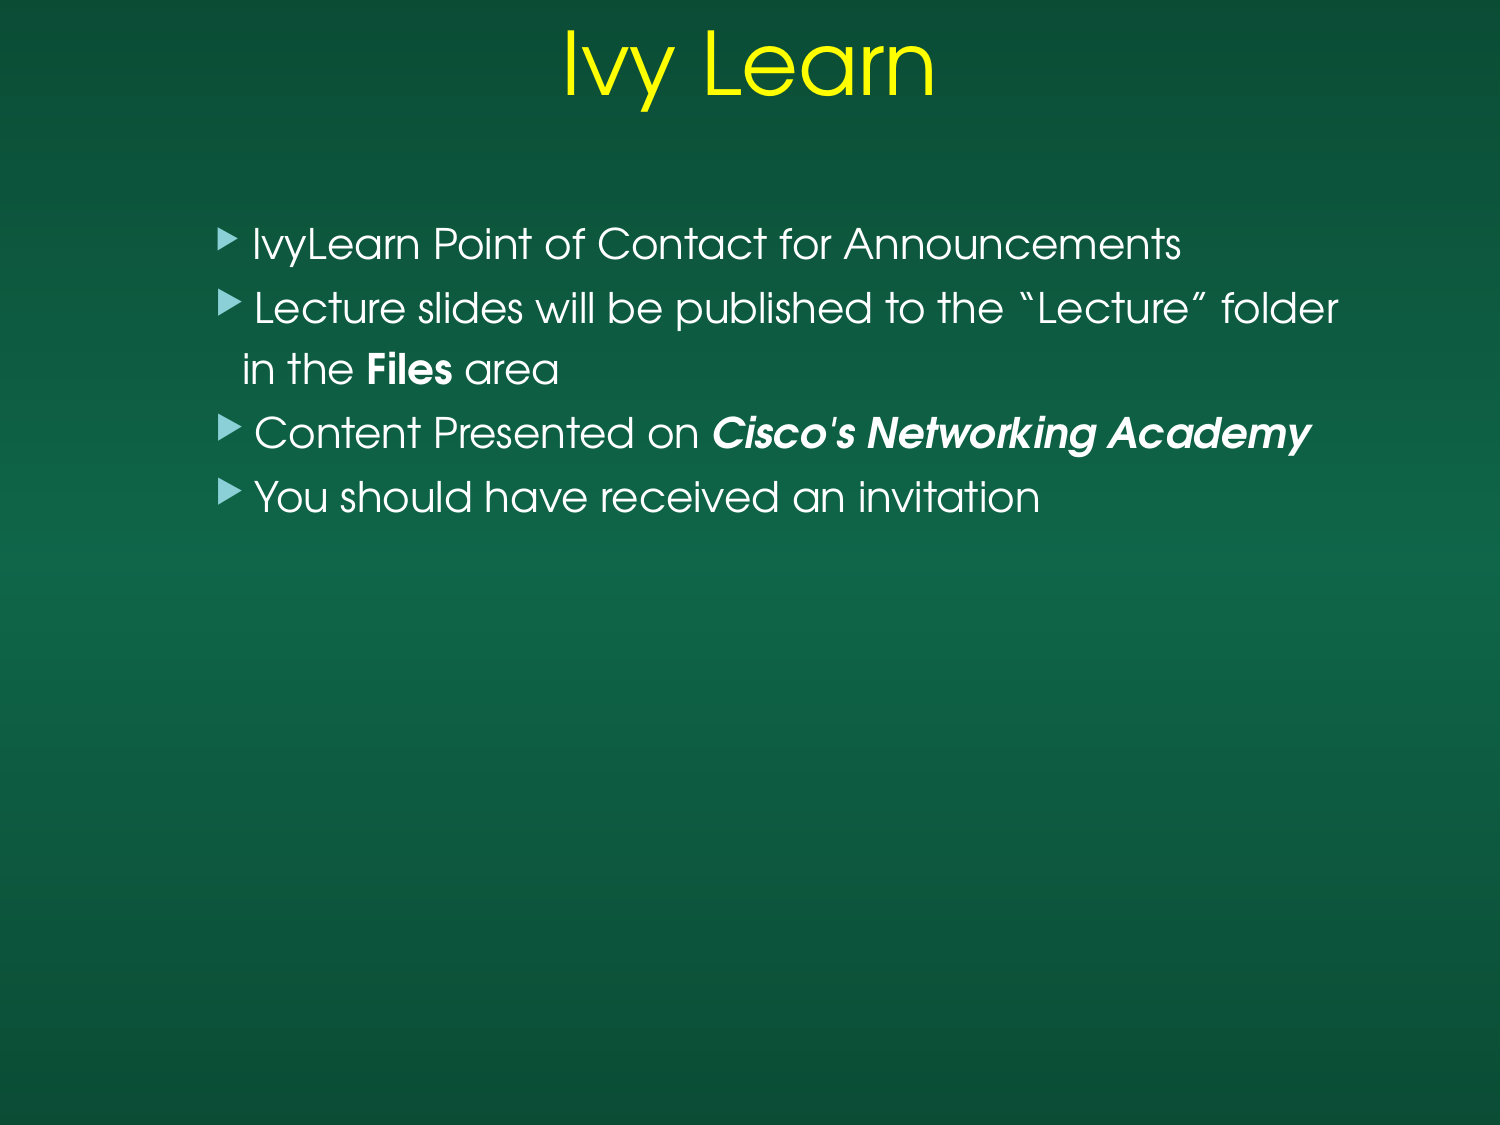

# Ivy Learn
 IvyLearn Point of Contact for Announcements
 Lecture slides will be published to the “Lecture” folder in the Files area
 Content Presented on Cisco's Networking Academy
 You should have received an invitation